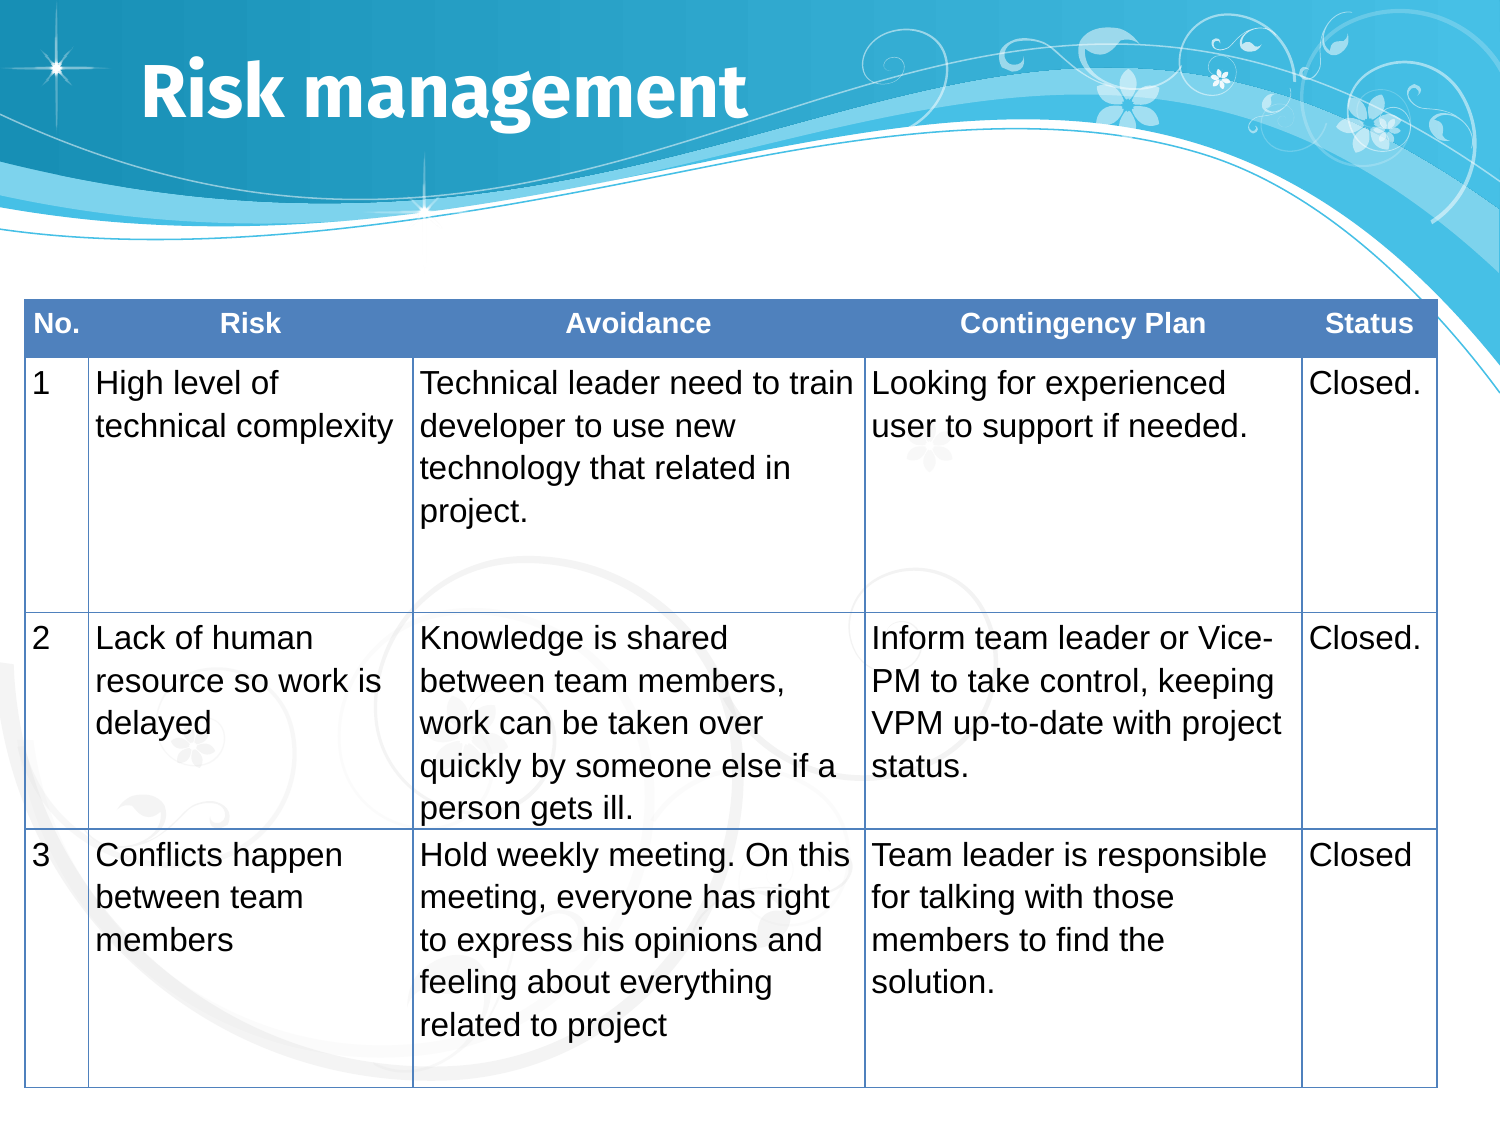

# Risk management
| No. | Risk | Avoidance | Contingency Plan | Status |
| --- | --- | --- | --- | --- |
| 1 | High level of technical complexity | Technical leader need to train developer to use new technology that related in project. | Looking for experienced user to support if needed. | Closed. |
| 2 | Lack of human resource so work is delayed | Knowledge is shared between team members, work can be taken over quickly by someone else if a person gets ill. | Inform team leader or Vice-PM to take control, keeping VPM up-to-date with project status. | Closed. |
| 3 | Conflicts happen between team members | Hold weekly meeting. On this meeting, everyone has right to express his opinions and feeling about everything related to project | Team leader is responsible for talking with those members to find the solution. | Closed |